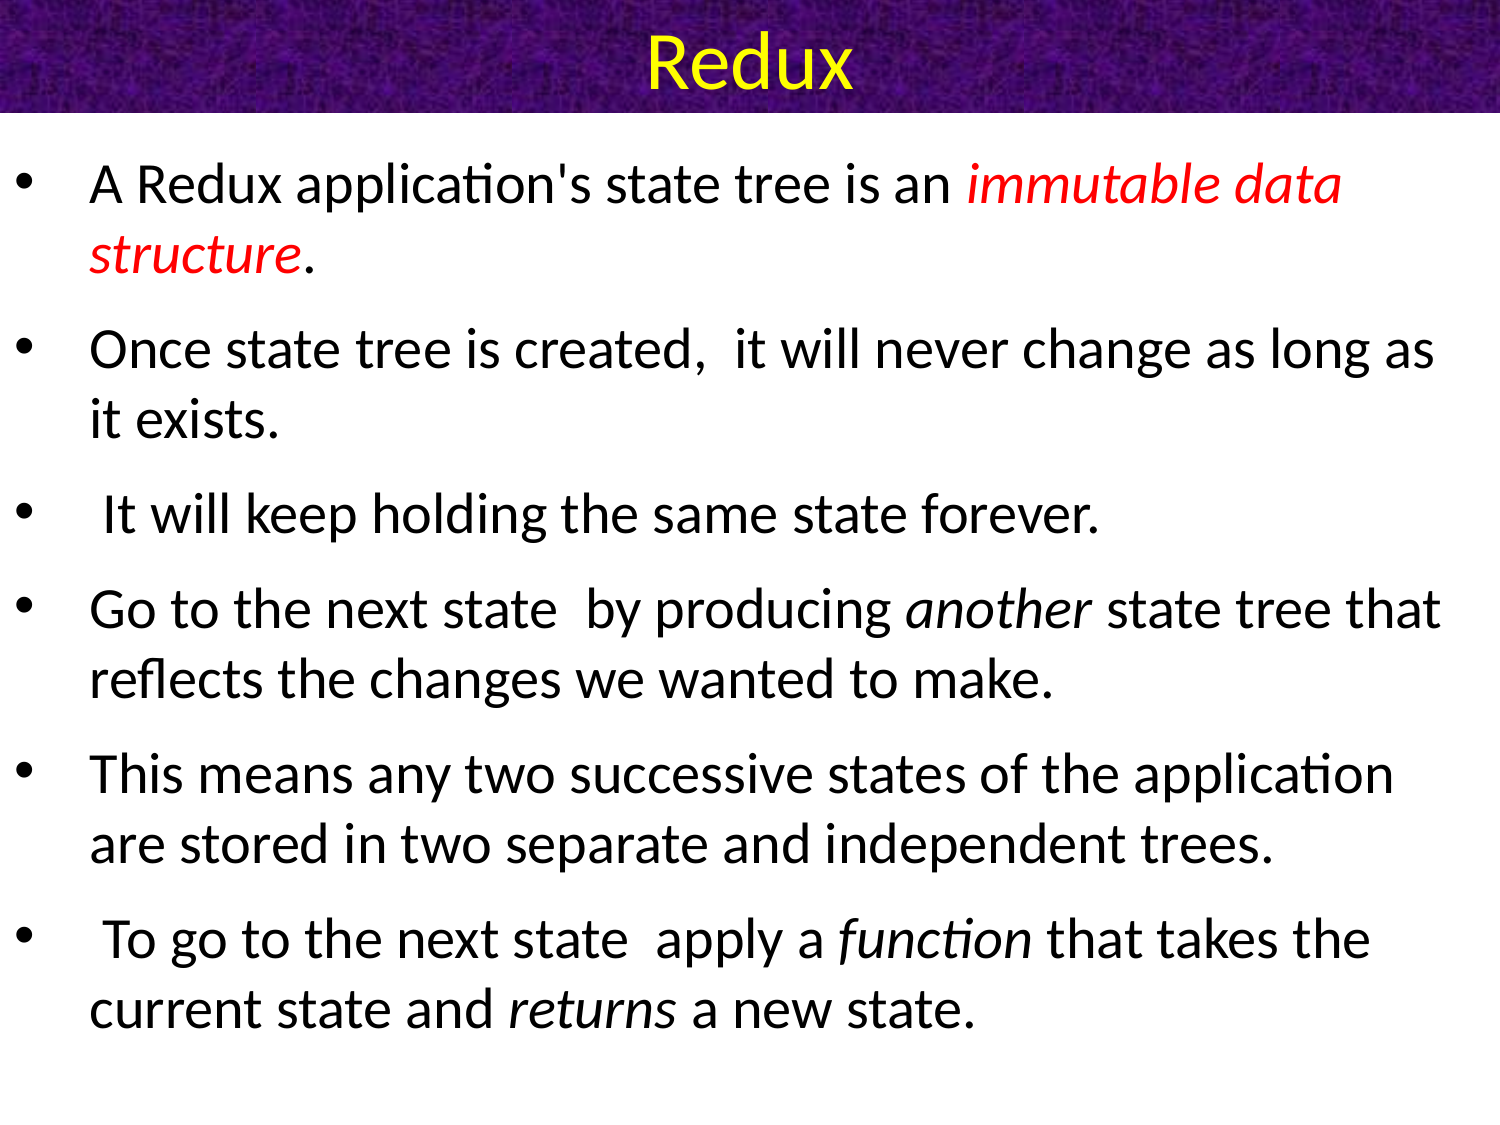

# Redux
A Redux application's state tree is an immutable data structure.
Once state tree is created,  it will never change as long as it exists.
 It will keep holding the same state forever.
Go to the next state  by producing another state tree that reflects the changes we wanted to make.
This means any two successive states of the application are stored in two separate and independent trees.
 To go to the next state  apply a function that takes the current state and returns a new state.